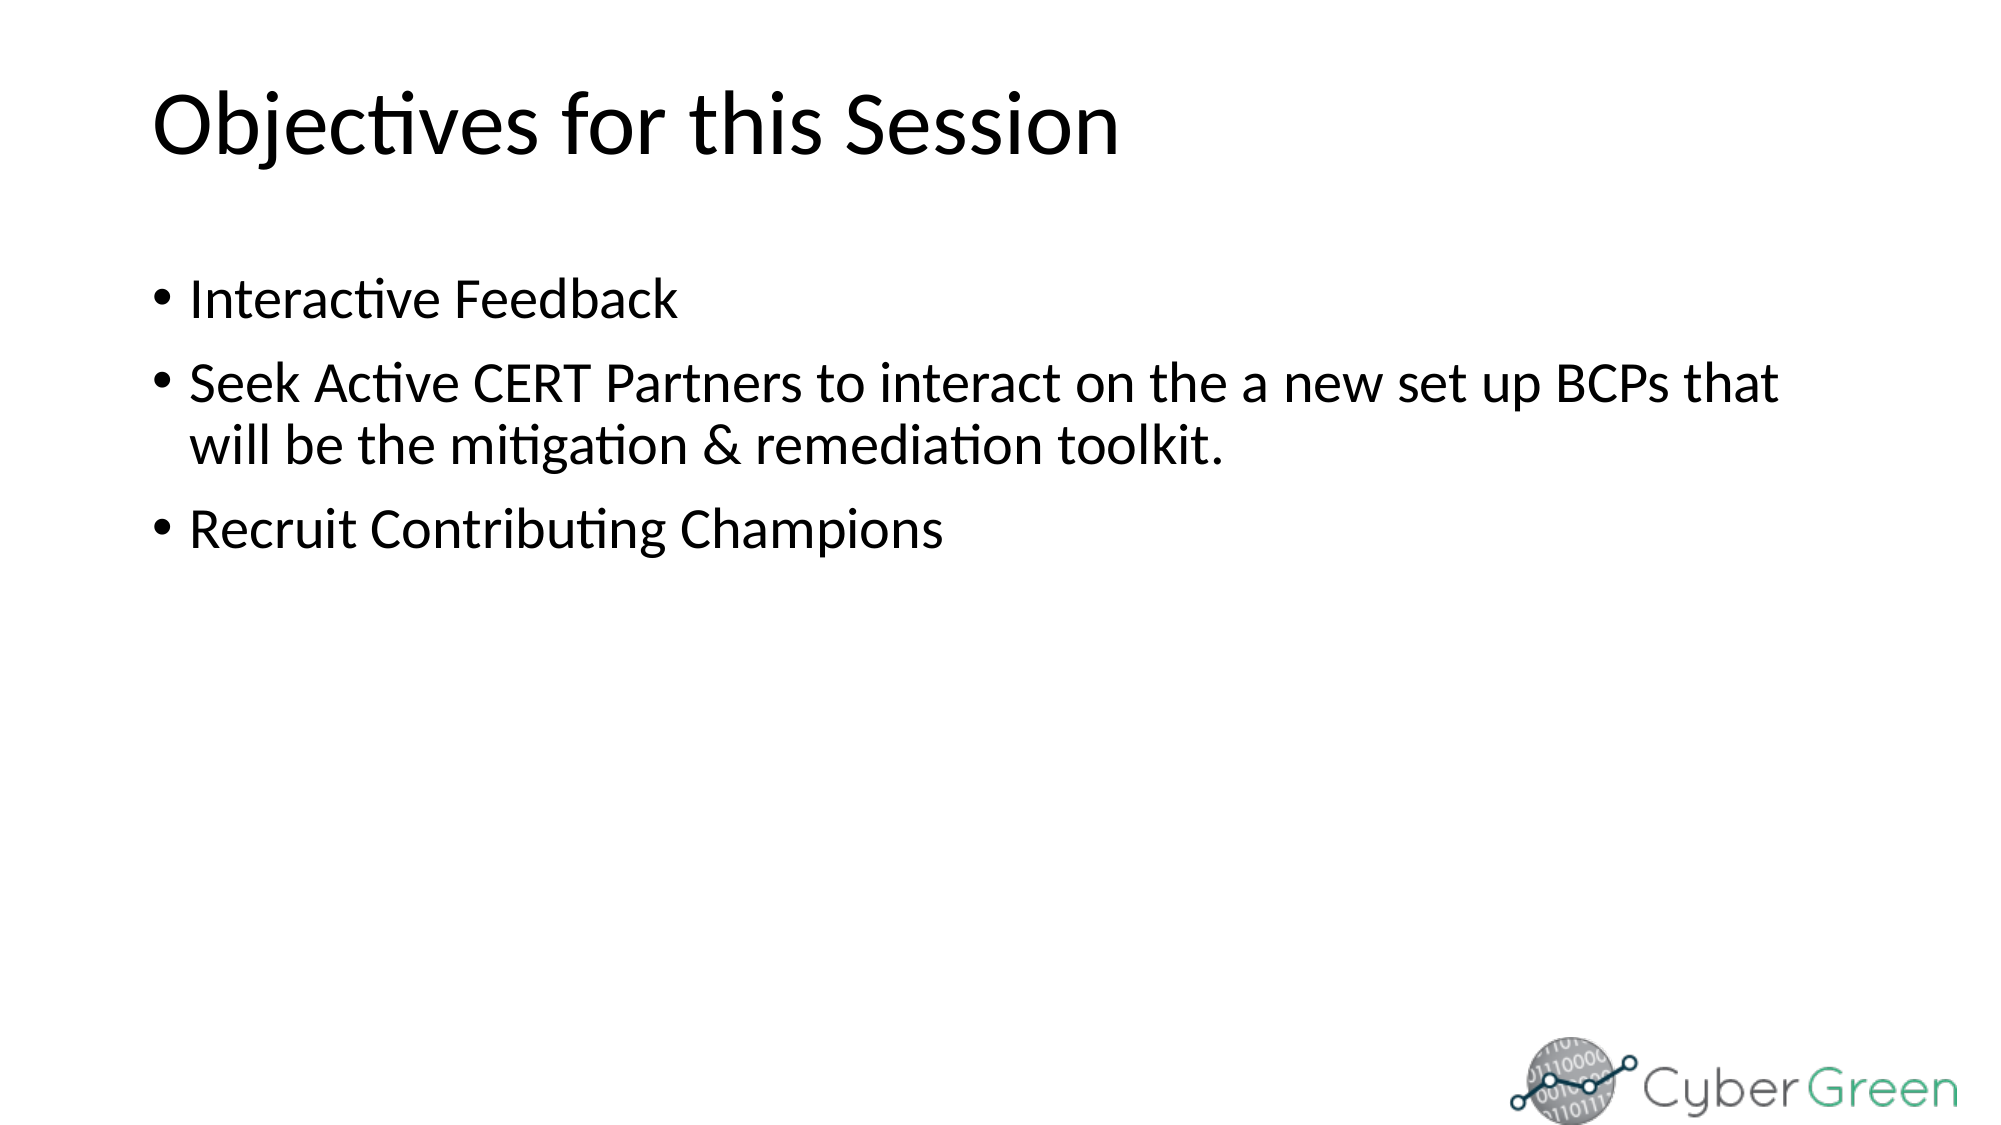

# Objectives for this Session
Interactive Feedback
Seek Active CERT Partners to interact on the a new set up BCPs that will be the mitigation & remediation toolkit.
Recruit Contributing Champions